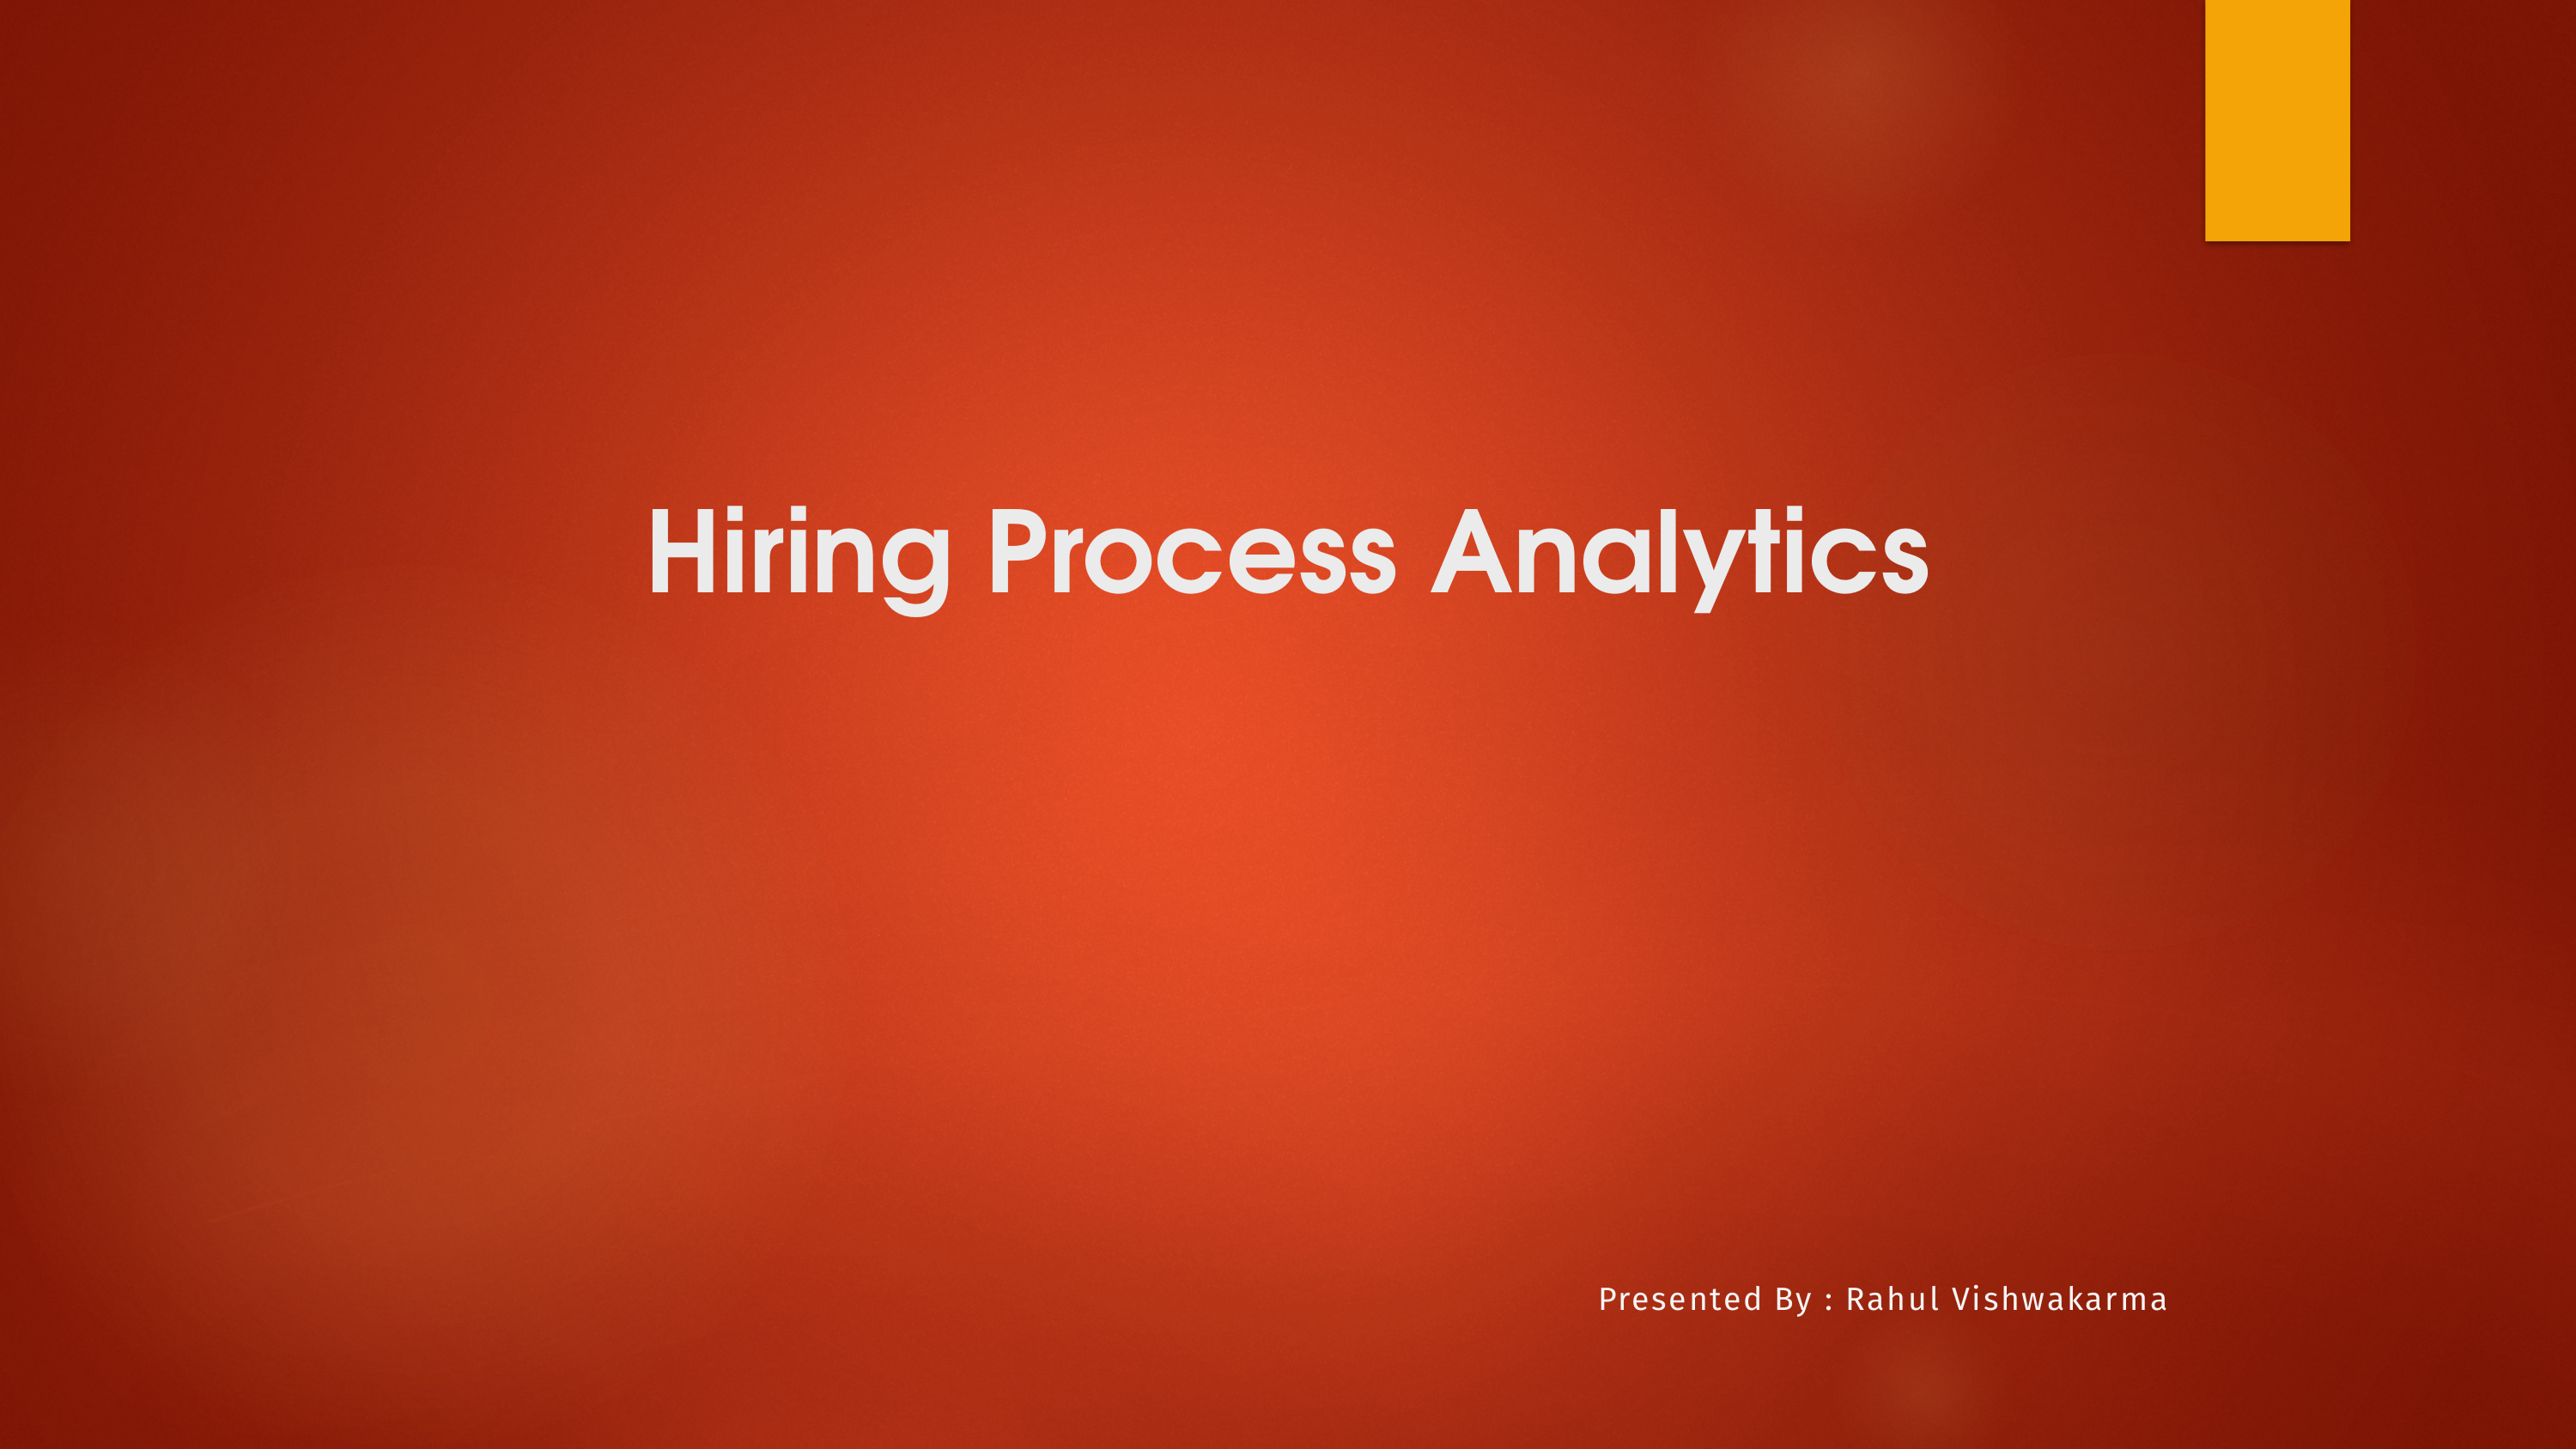

# Hiring Process Analytics
Presented By : Rahul Vishwakarma